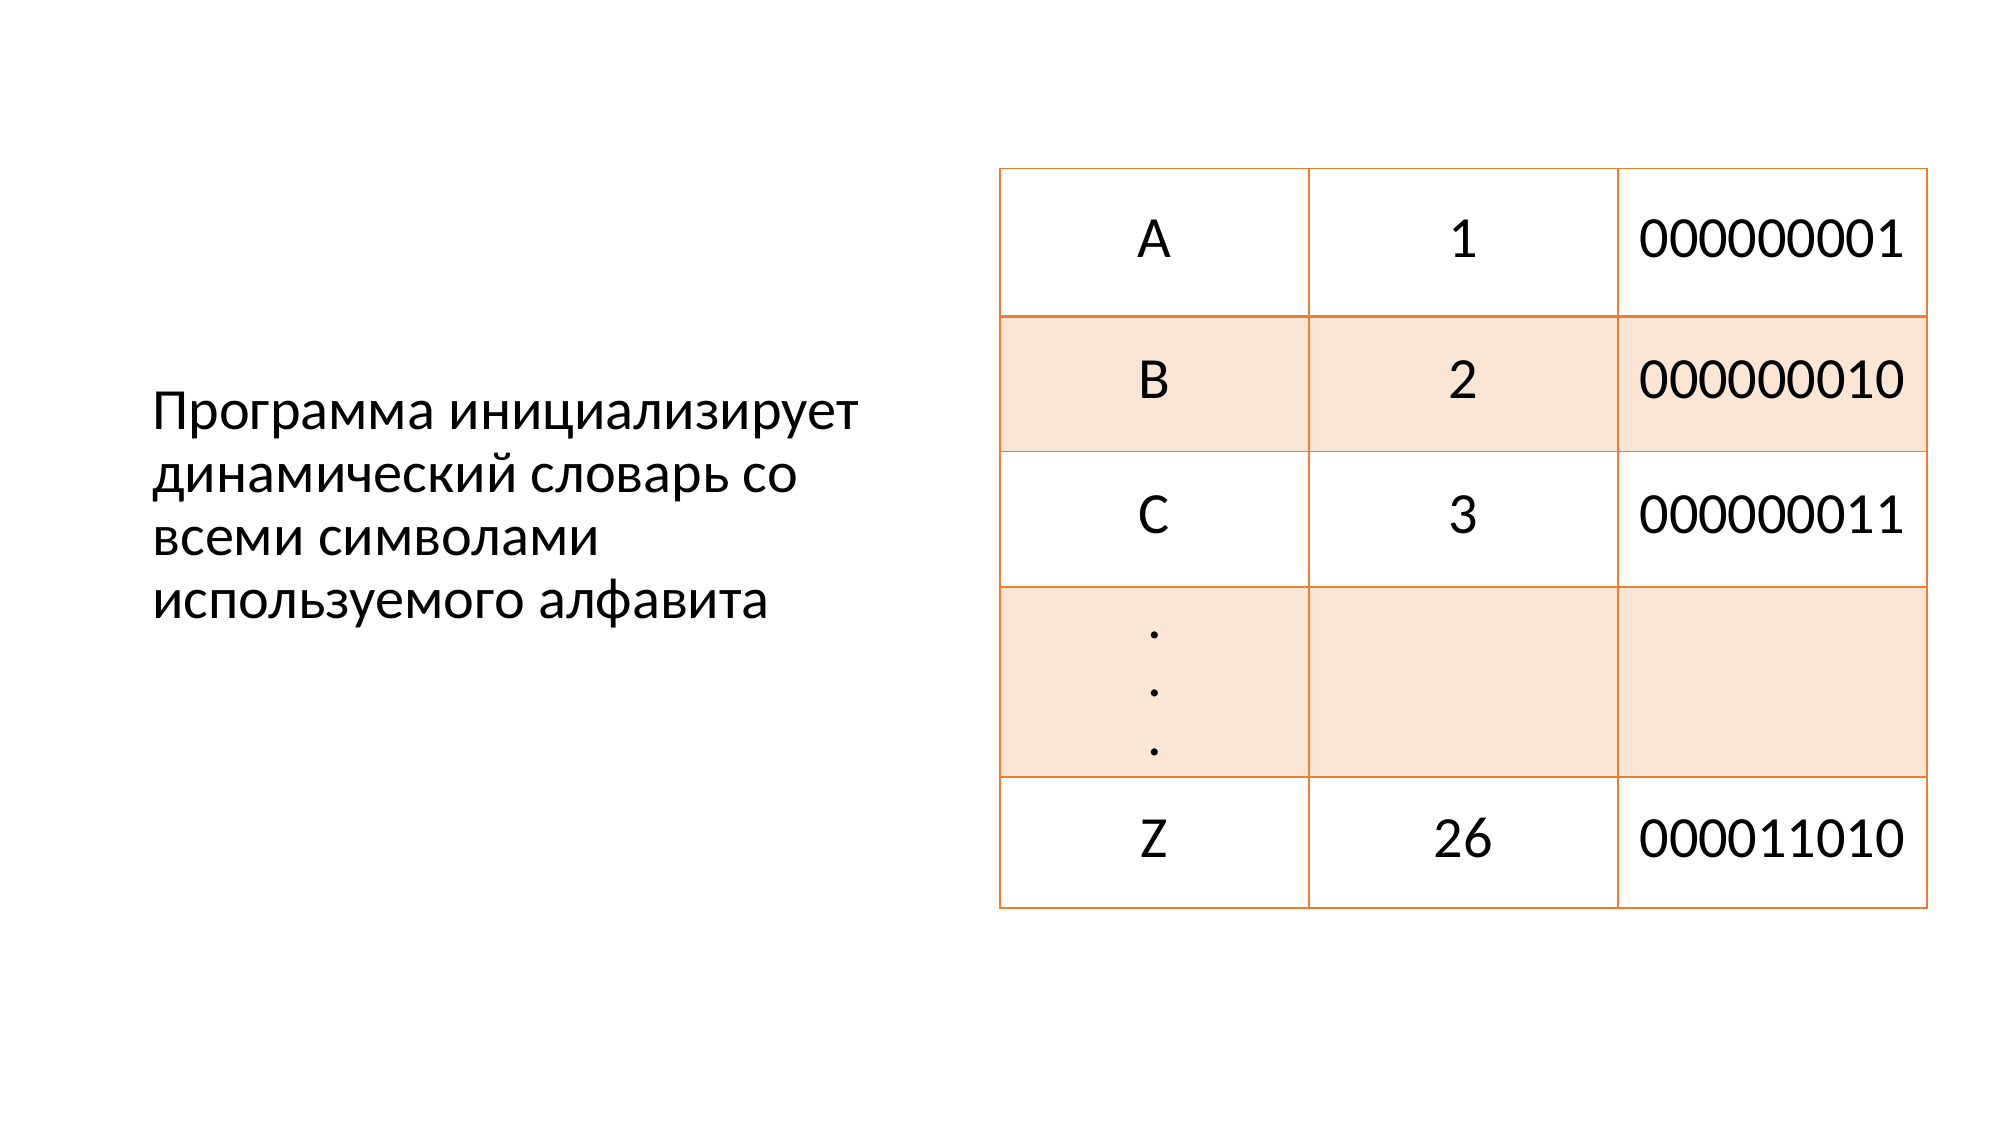

#
| A | 1 | 000000001 |
| --- | --- | --- |
| B | 2 | 000000010 |
| C | 3 | 000000011 |
| . . . |  |  |
| Z | 26 | 000011010 |
Программа инициализирует динамический словарь со всеми символами используемого алфавита